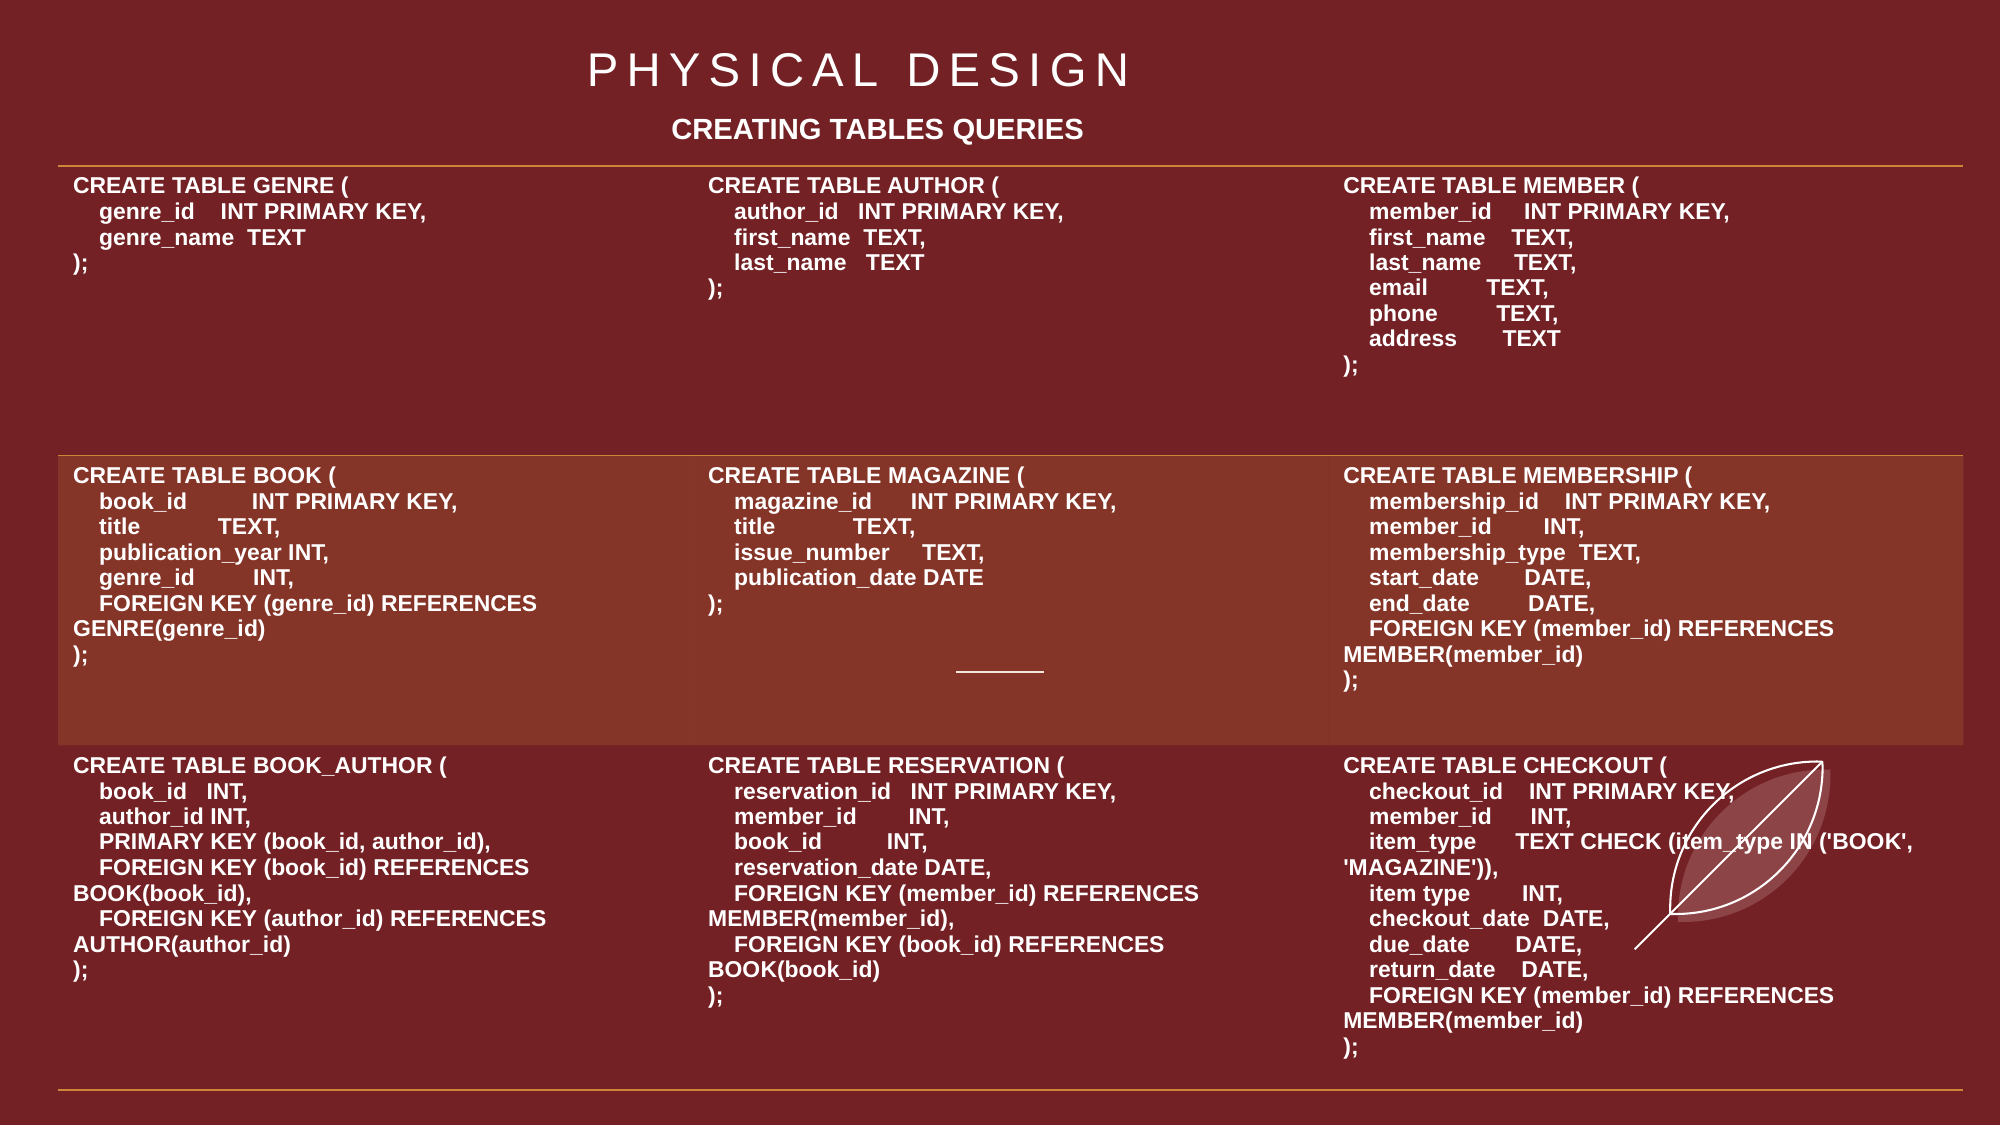

# PHYSICAL DESIGN
CREATING TABLES QUERIES
| CREATE TABLE GENRE ( genre\_id INT PRIMARY KEY, genre\_name TEXT ); | CREATE TABLE AUTHOR ( author\_id INT PRIMARY KEY, first\_name TEXT, last\_name TEXT ); | CREATE TABLE MEMBER ( member\_id INT PRIMARY KEY, first\_name TEXT, last\_name TEXT, email TEXT, phone TEXT, address TEXT ); |
| --- | --- | --- |
| CREATE TABLE BOOK ( book\_id INT PRIMARY KEY, title TEXT, publication\_year INT, genre\_id INT, FOREIGN KEY (genre\_id) REFERENCES GENRE(genre\_id) ); | CREATE TABLE MAGAZINE ( magazine\_id INT PRIMARY KEY, title TEXT, issue\_number TEXT, publication\_date DATE ); | CREATE TABLE MEMBERSHIP ( membership\_id INT PRIMARY KEY, member\_id INT, membership\_type TEXT, start\_date DATE, end\_date DATE, FOREIGN KEY (member\_id) REFERENCES MEMBER(member\_id) ); |
| CREATE TABLE BOOK\_AUTHOR ( book\_id INT, author\_id INT, PRIMARY KEY (book\_id, author\_id), FOREIGN KEY (book\_id) REFERENCES BOOK(book\_id), FOREIGN KEY (author\_id) REFERENCES AUTHOR(author\_id) ); | CREATE TABLE RESERVATION ( reservation\_id INT PRIMARY KEY, member\_id INT, book\_id INT, reservation\_date DATE, FOREIGN KEY (member\_id) REFERENCES MEMBER(member\_id), FOREIGN KEY (book\_id) REFERENCES BOOK(book\_id) ); | CREATE TABLE CHECKOUT ( checkout\_id INT PRIMARY KEY, member\_id INT, item\_type TEXT CHECK (item\_type IN ('BOOK', 'MAGAZINE')), item type INT, checkout\_date DATE, due\_date DATE, return\_date DATE, FOREIGN KEY (member\_id) REFERENCES MEMBER(member\_id) ); |